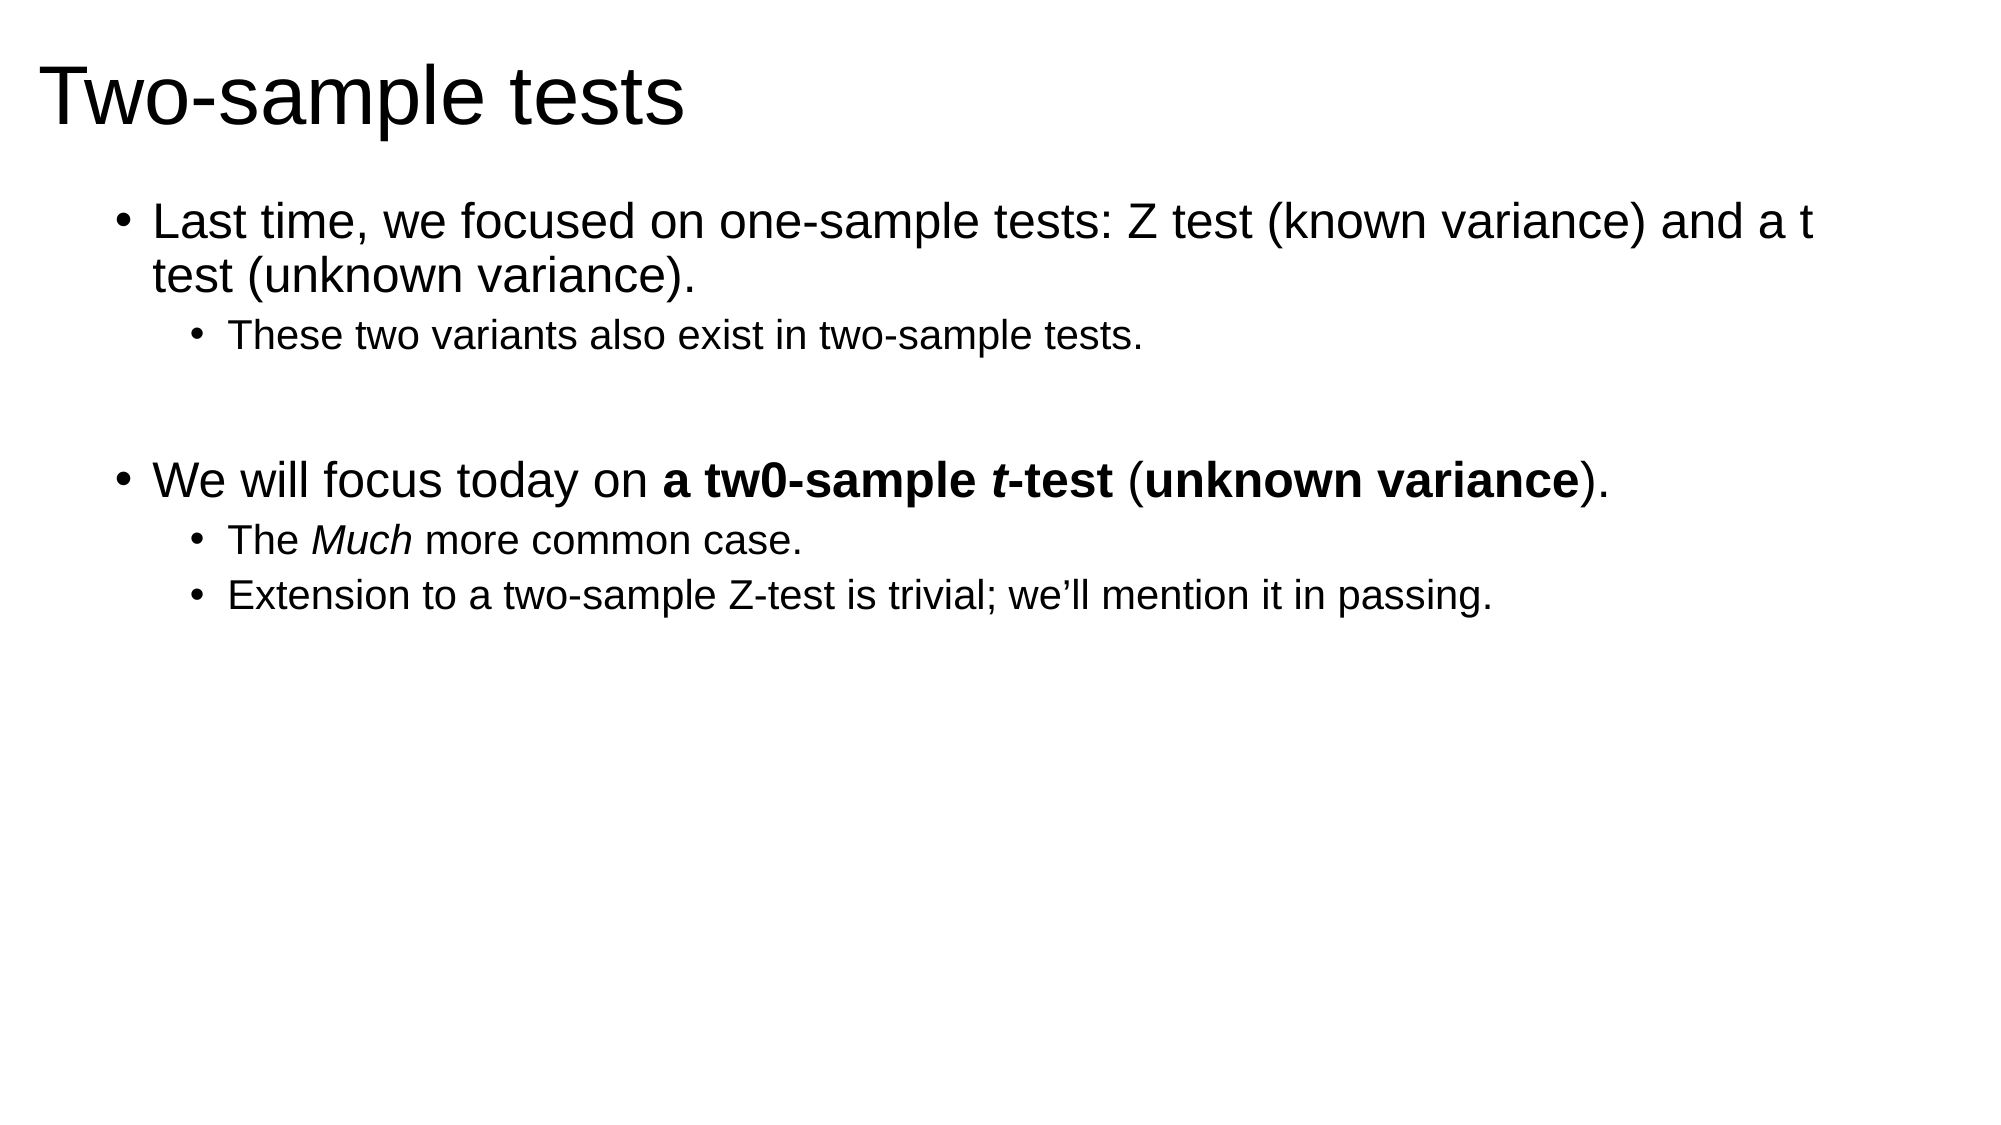

# Two-sample tests
Last time, we focused on one-sample tests: Z test (known variance) and a t test (unknown variance).
These two variants also exist in two-sample tests.

We will focus today on a tw0-sample t-test (unknown variance).
The Much more common case.
Extension to a two-sample Z-test is trivial; we’ll mention it in passing.